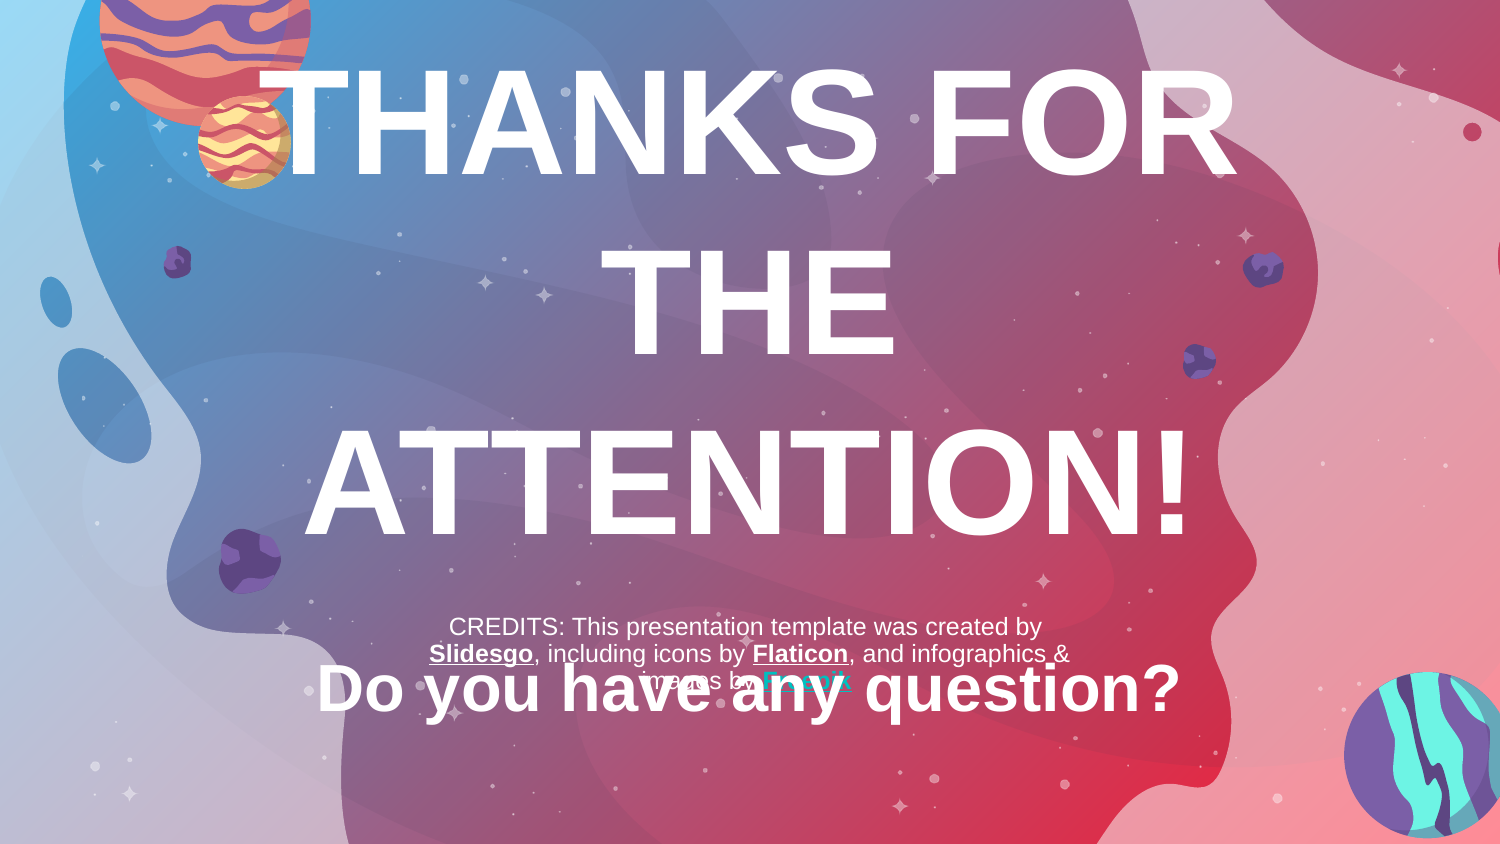

# THANKS FOR THE ATTENTION! Do you have any question?